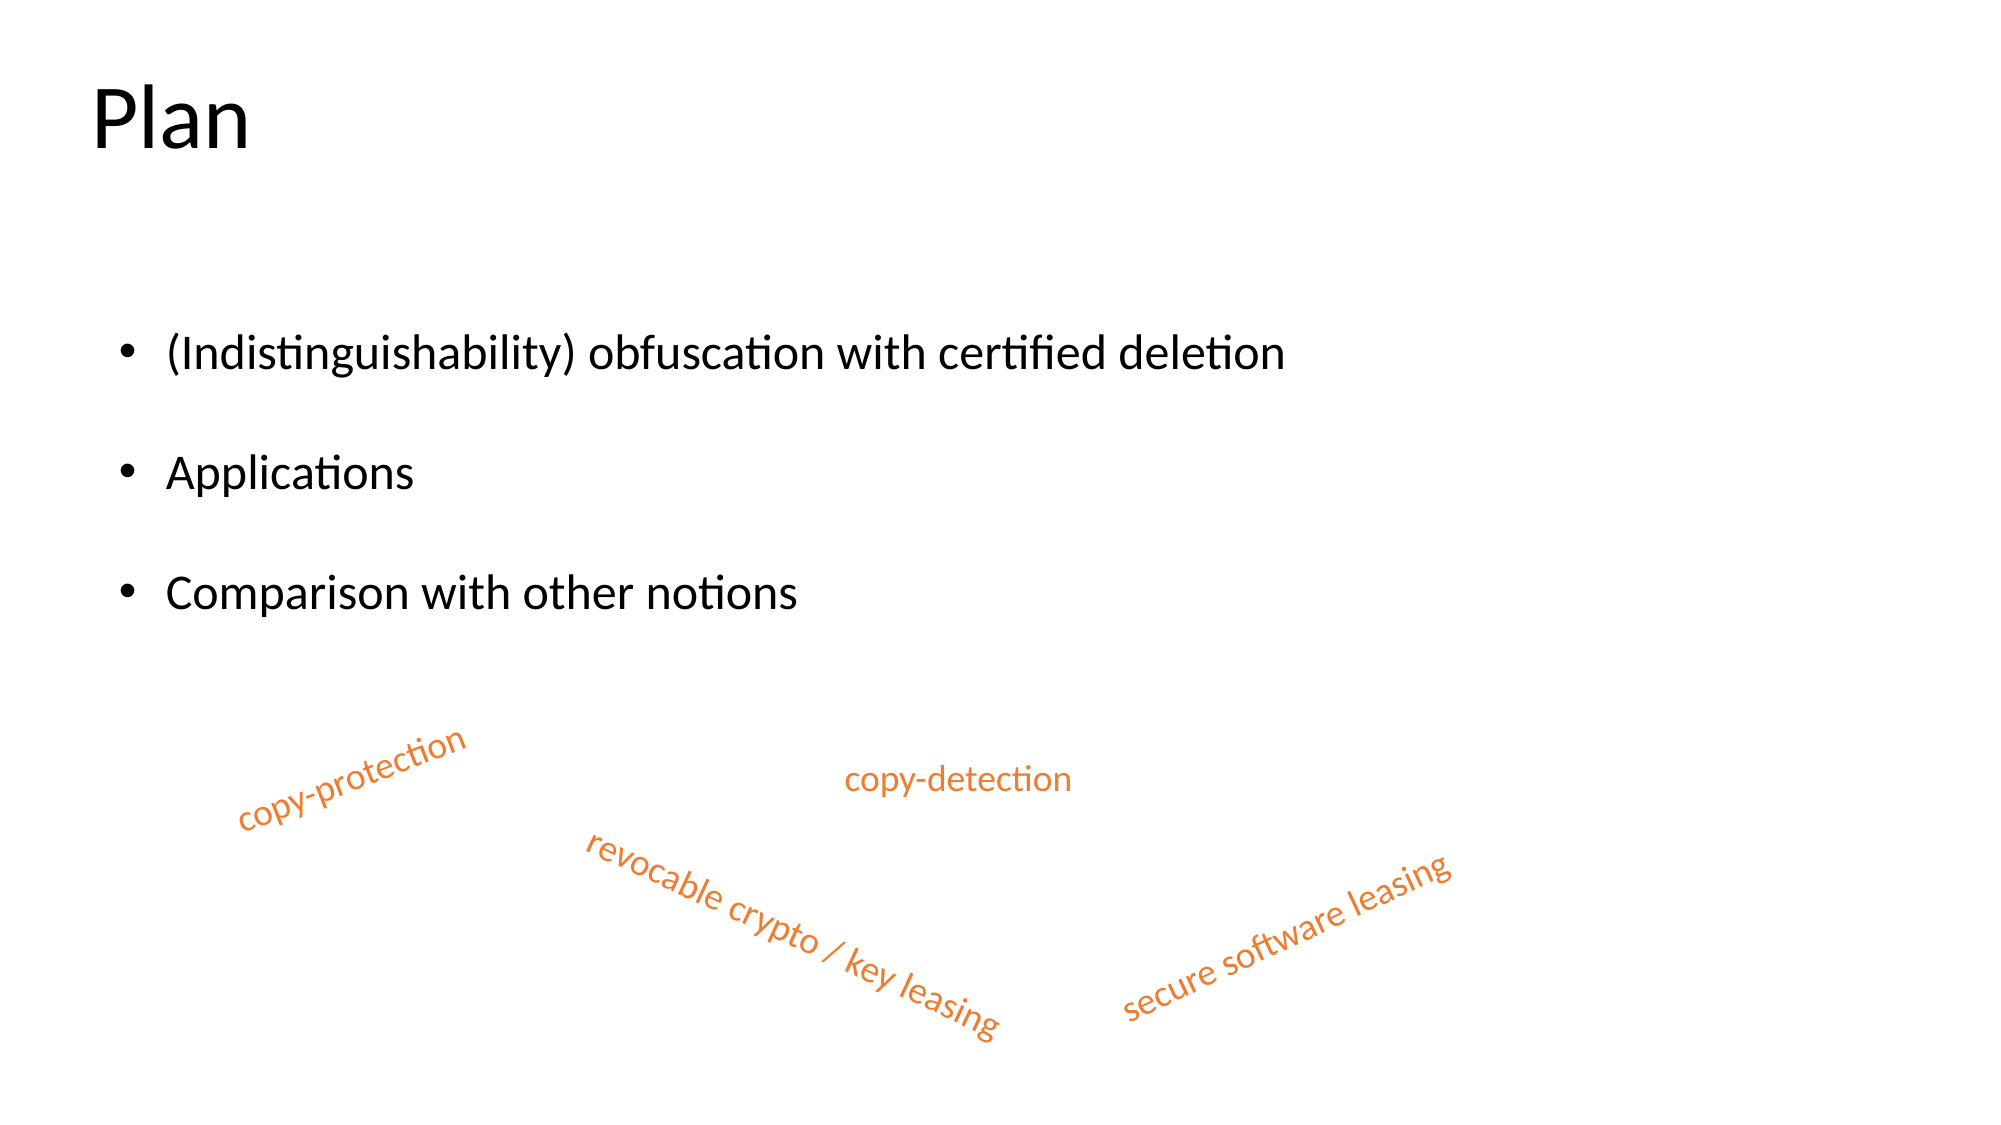

# Plan
(Indistinguishability) obfuscation with certified deletion

Applications

Comparison with other notions
copy-protection
copy-detection
revocable crypto / key leasing
secure software leasing